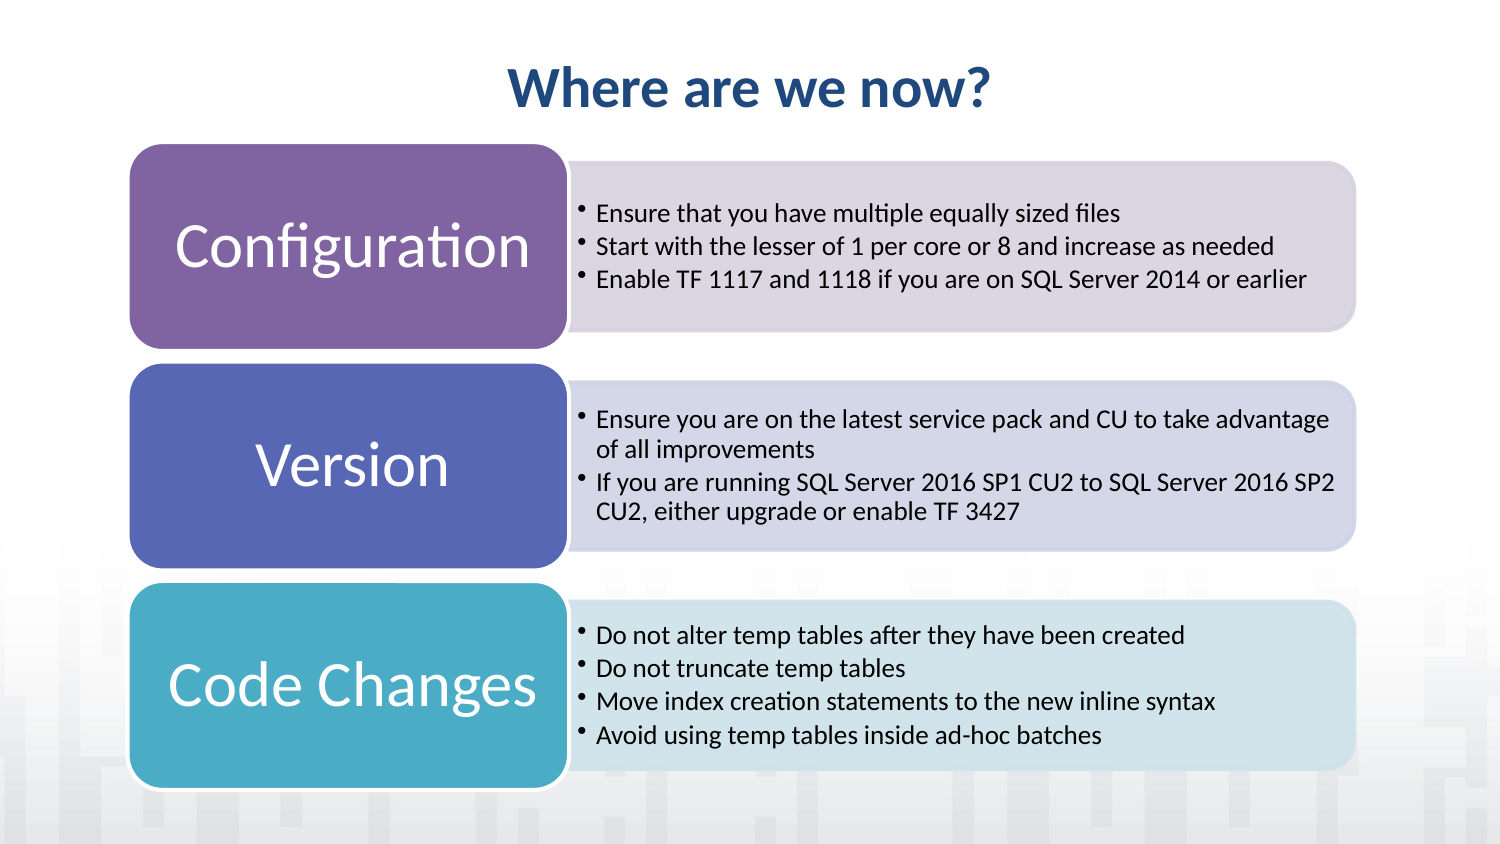

# Where are we now?
Ensure that you have multiple equally sized files
Start with the lesser of 1 per core or 8 and increase as needed
Enable TF 1117 and 1118 if you are on SQL Server 2014 or earlier
Configuration
Ensure you are on the latest service pack and CU to take advantage of all improvements
If you are running SQL Server 2016 SP1 CU2 to SQL Server 2016 SP2 CU2, either upgrade or enable TF 3427
Version
Do not alter temp tables after they have been created
Do not truncate temp tables
Move index creation statements to the new inline syntax
Avoid using temp tables inside ad-hoc batches
Code Changes